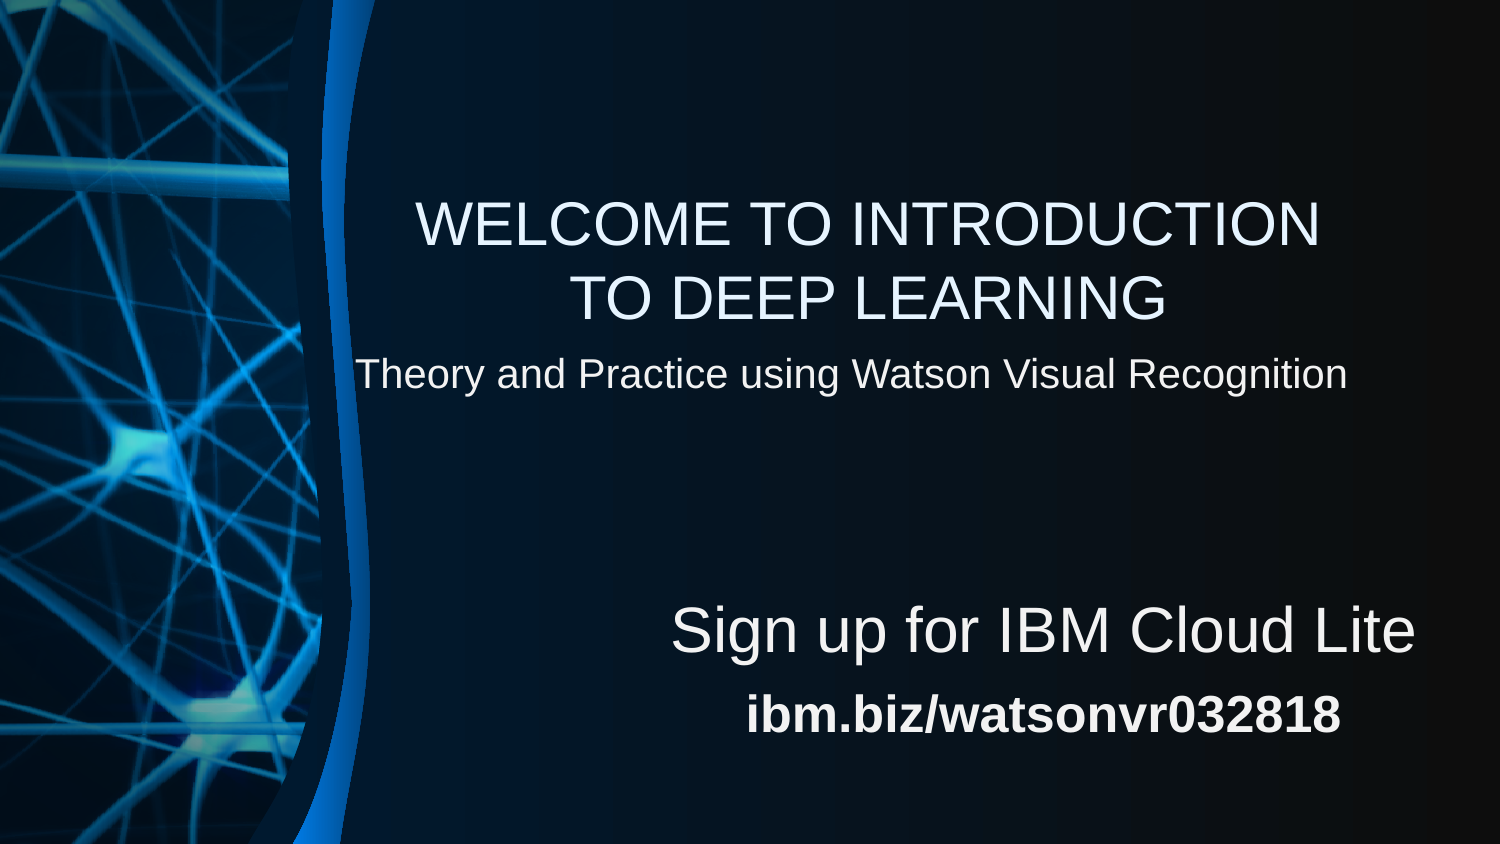

Welcome to Introduction to Deep Learning
Theory and Practice using Watson Visual Recognition
Sign up for IBM Cloud Lite
ibm.biz/watsonvr032818